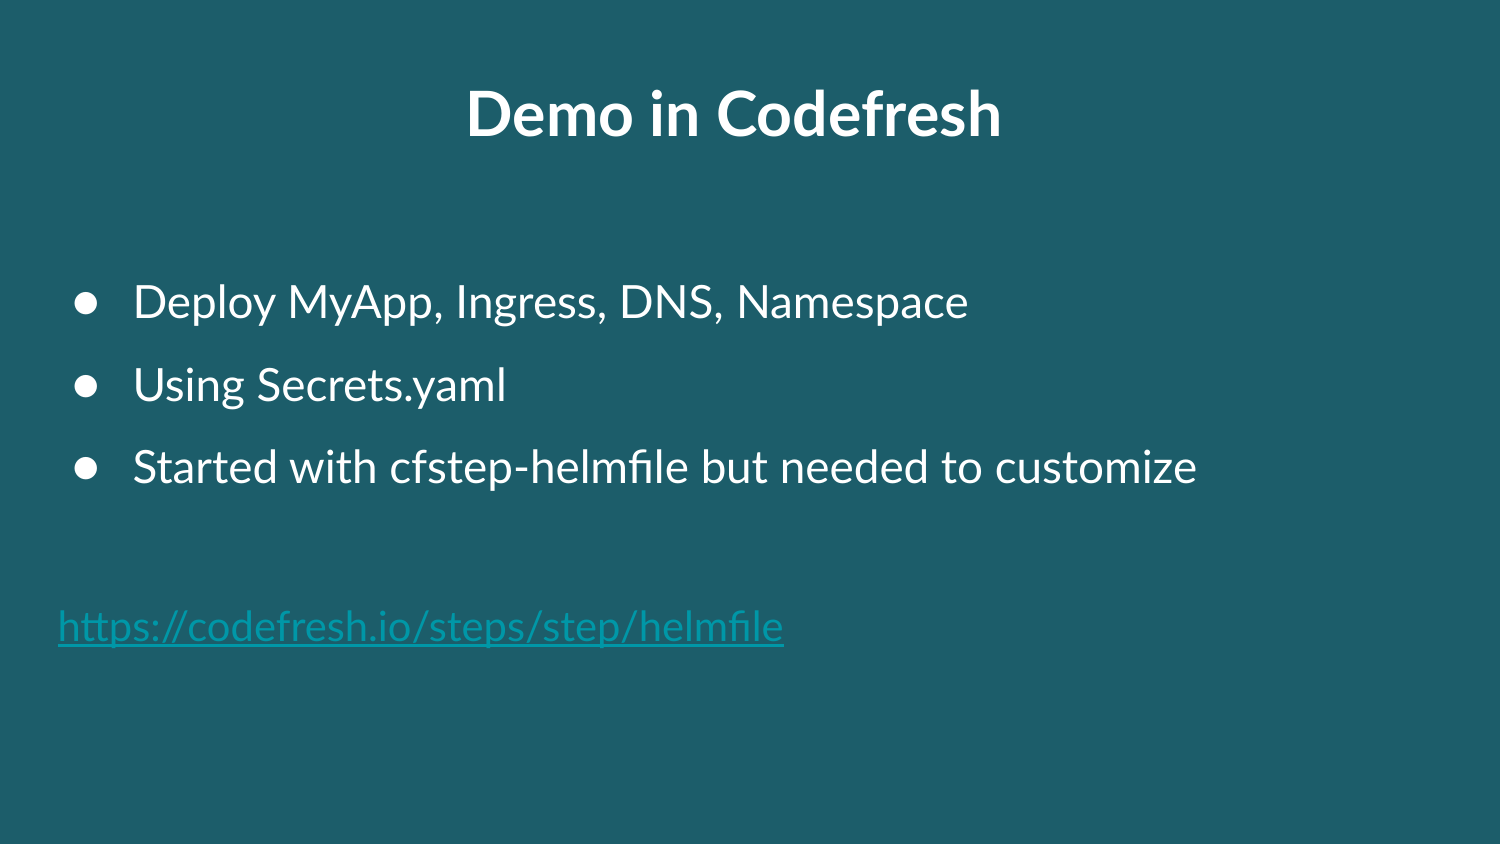

Demo in Codefresh
Deploy MyApp, Ingress, DNS, Namespace
Using Secrets.yaml
Started with cfstep-helmfile but needed to customize

https://codefresh.io/steps/step/helmfile